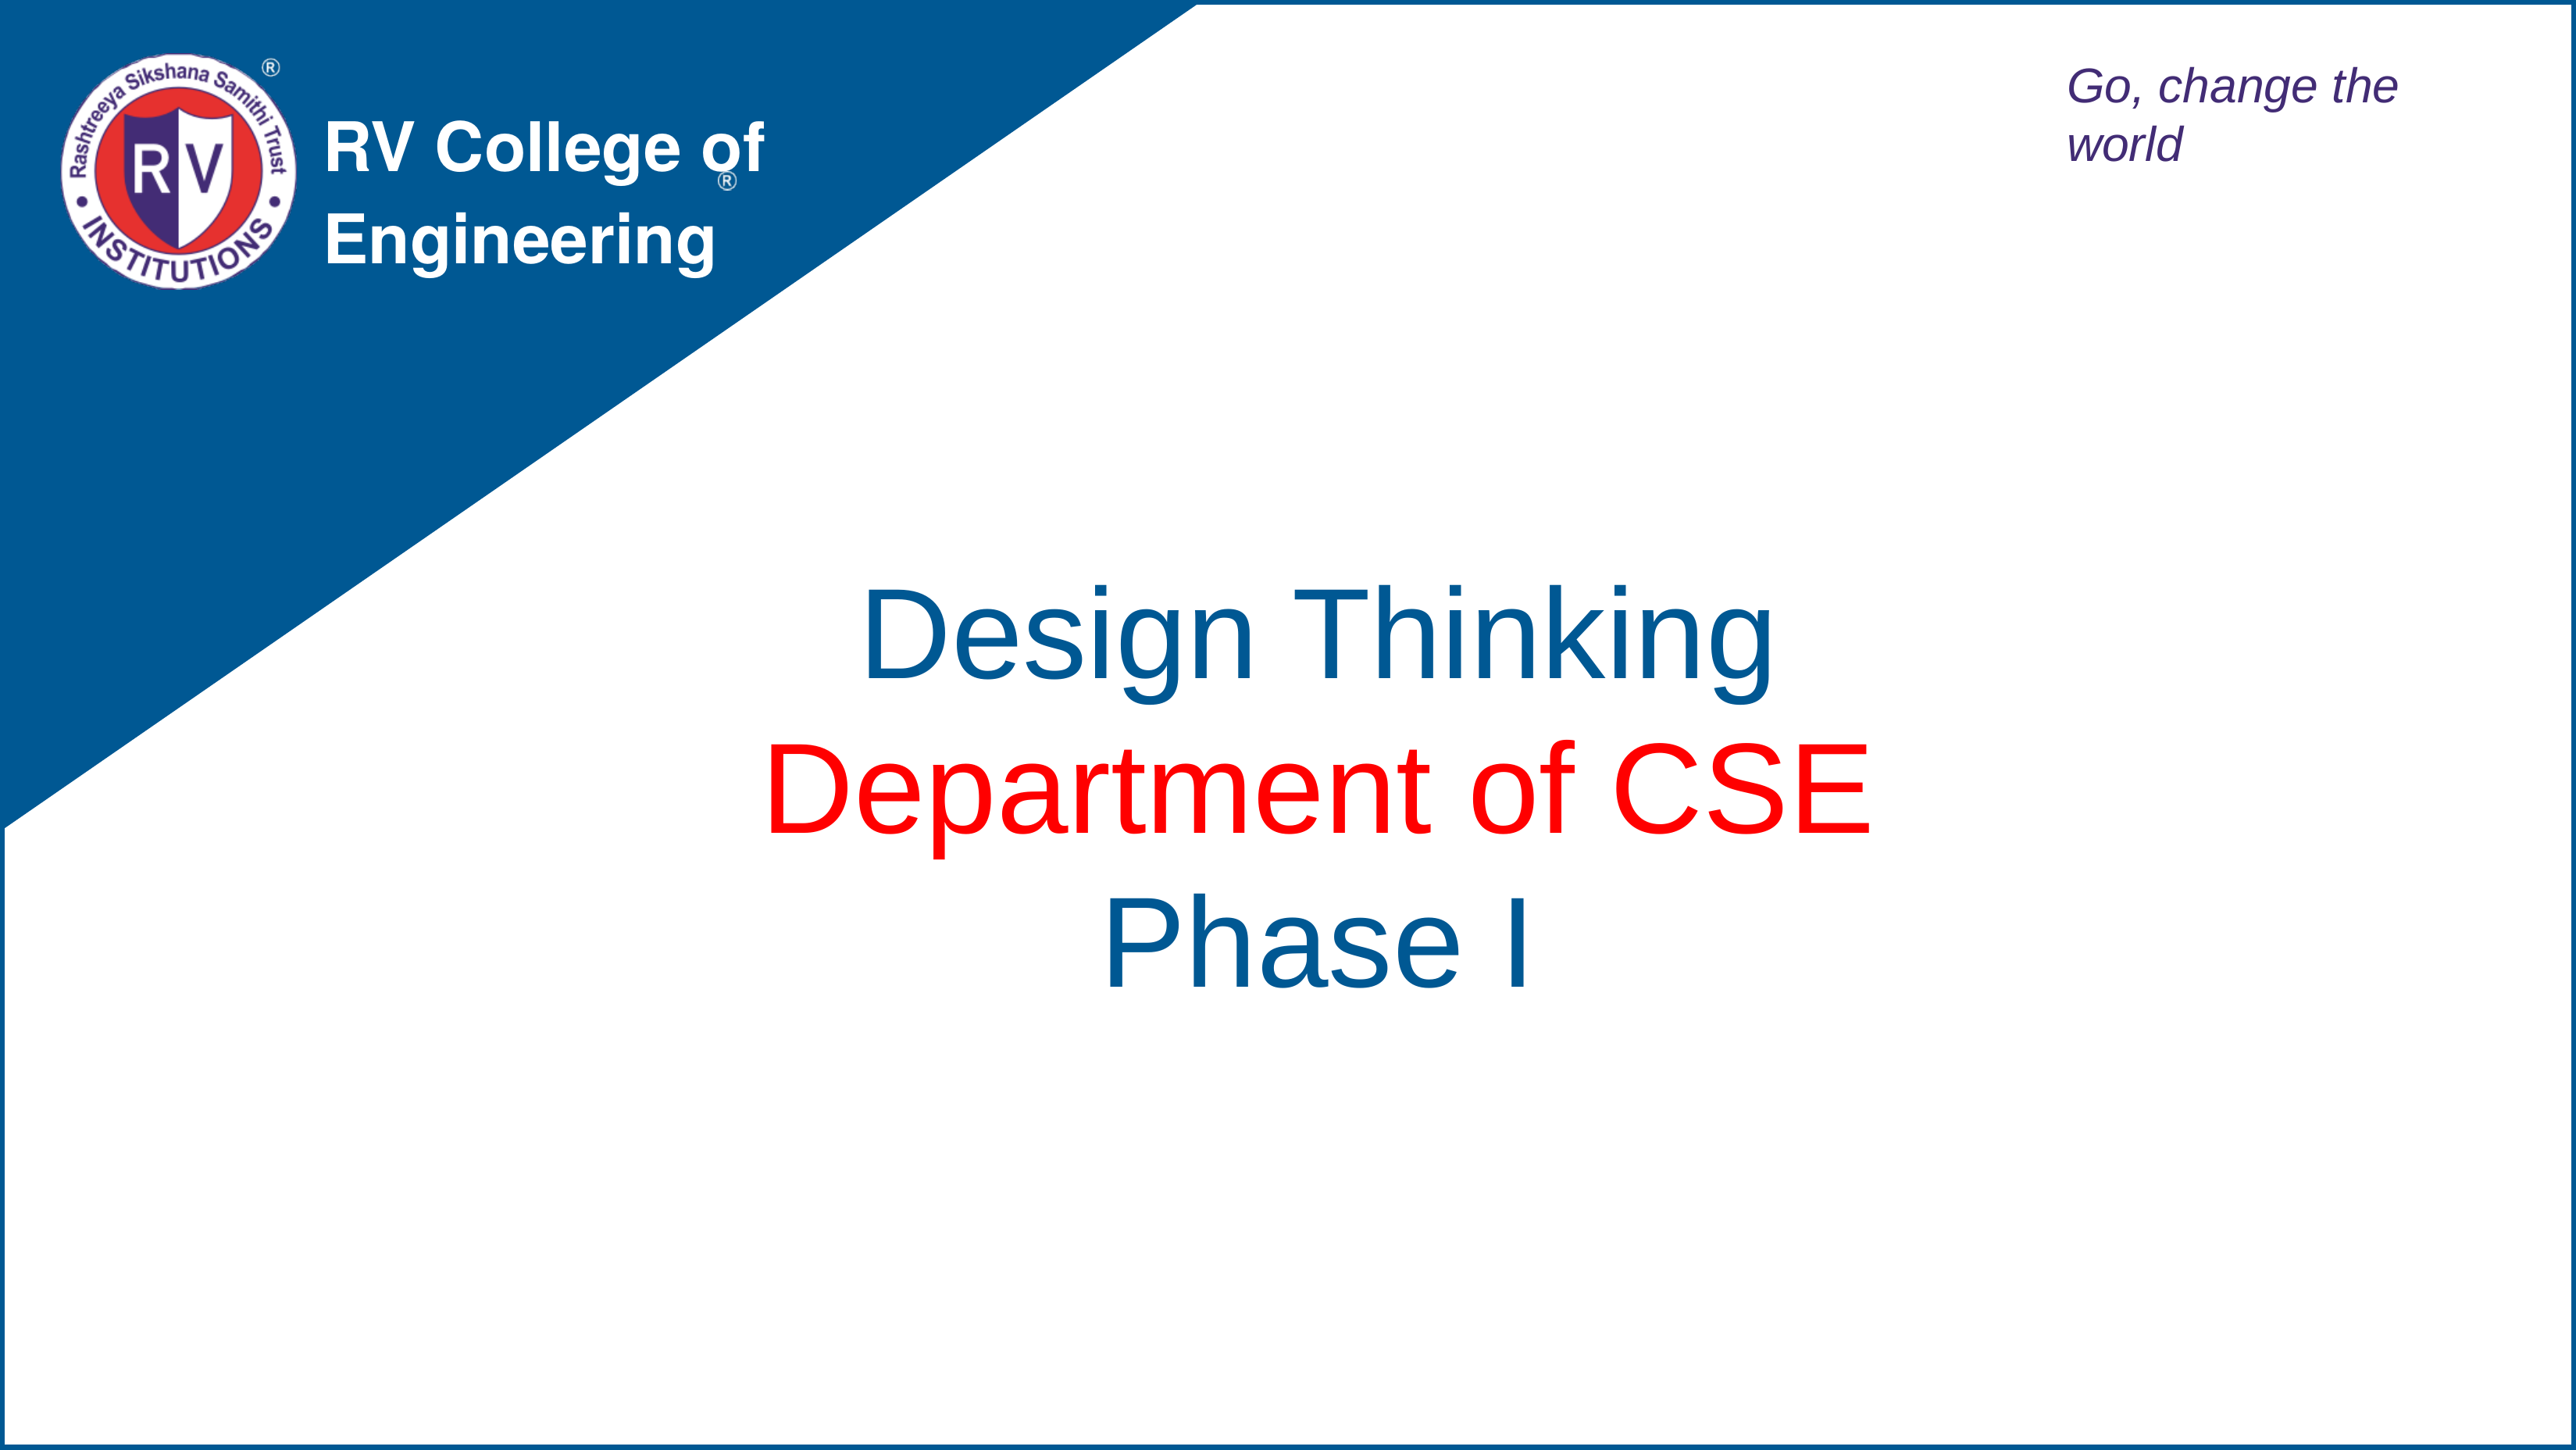

Go, change the world

RV College of
Engineering

Design Thinking
Department of CSE
Phase I